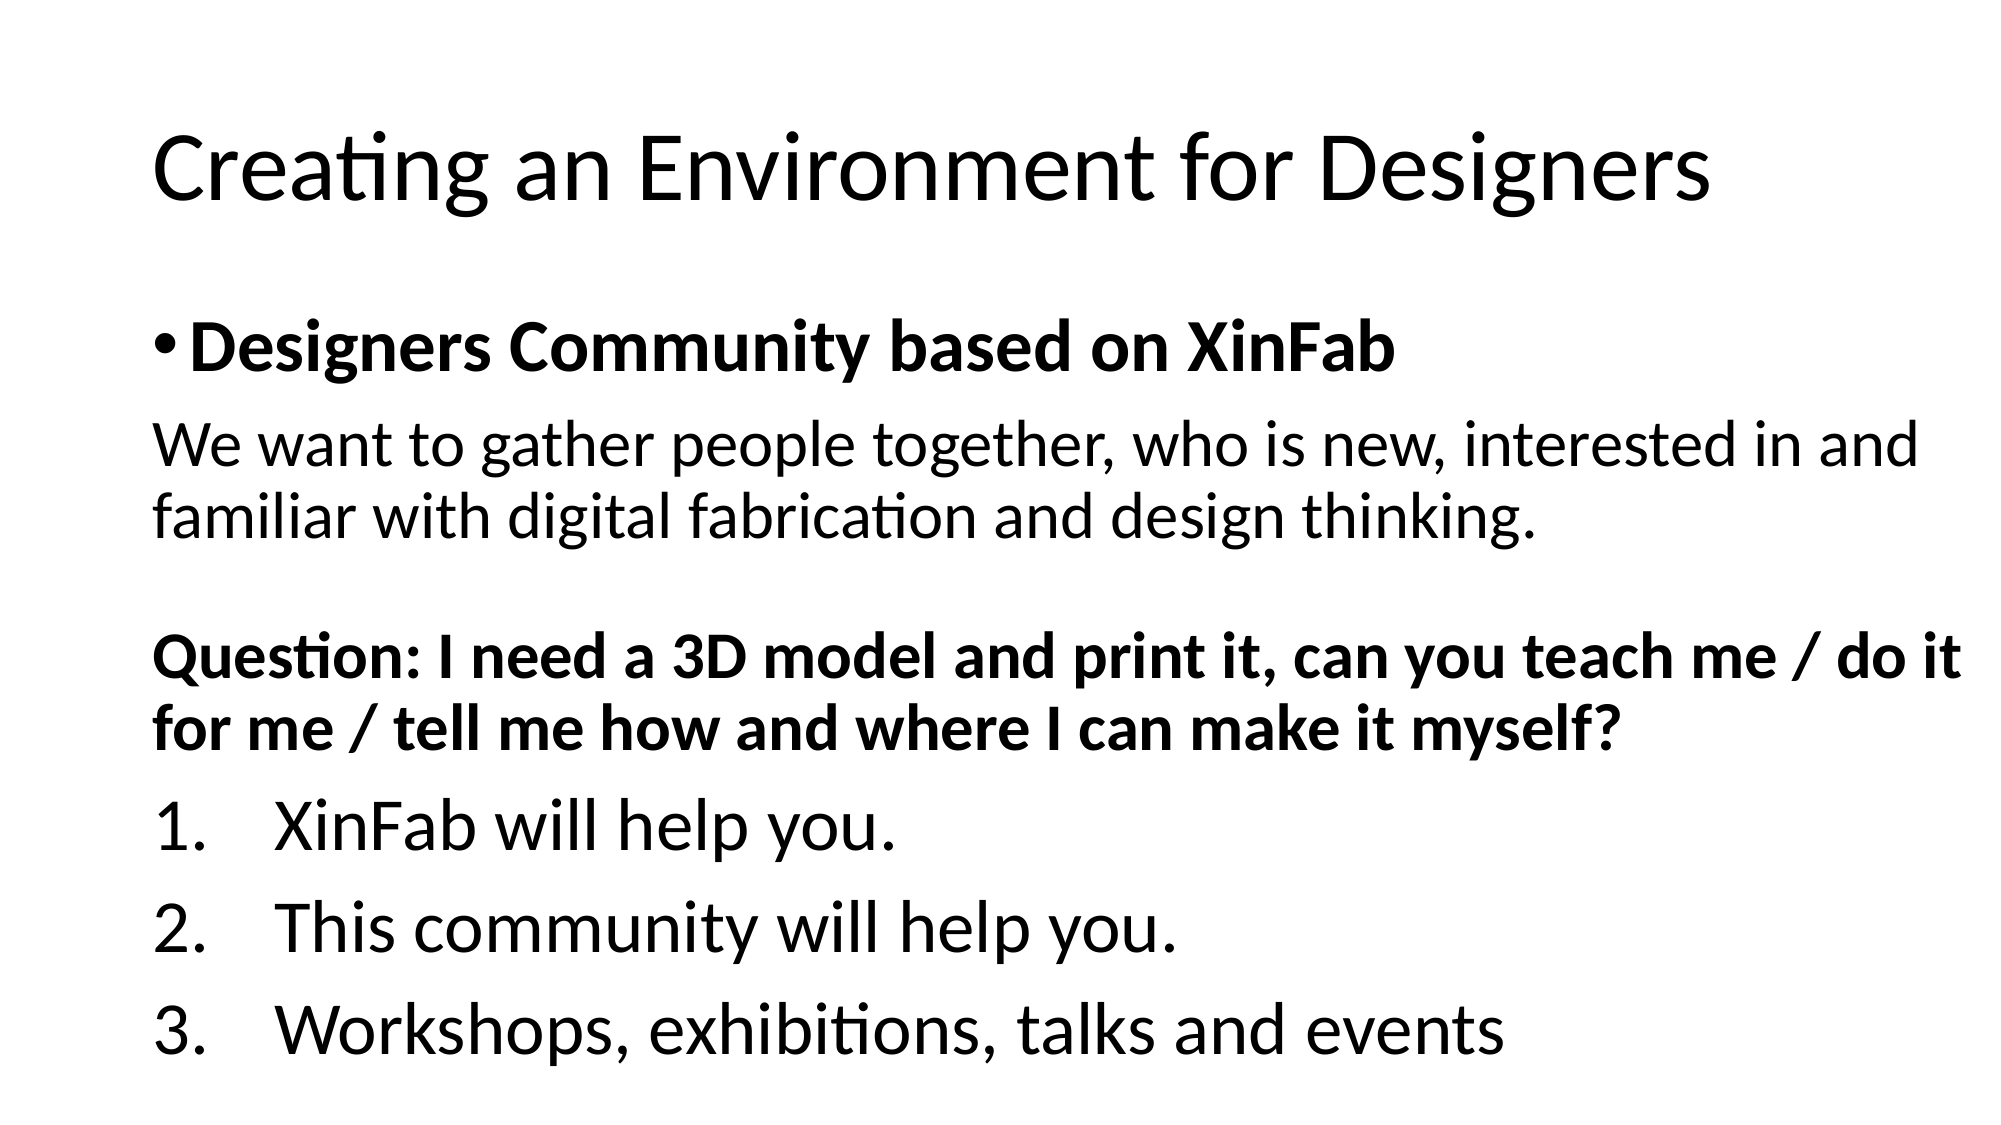

# Creating an Environment for Designers
Designers Community based on XinFab
We want to gather people together, who is new, interested in and familiar with digital fabrication and design thinking.

Question: I need a 3D model and print it, can you teach me / do it for me / tell me how and where I can make it myself?
XinFab will help you.
This community will help you.
Workshops, exhibitions, talks and events